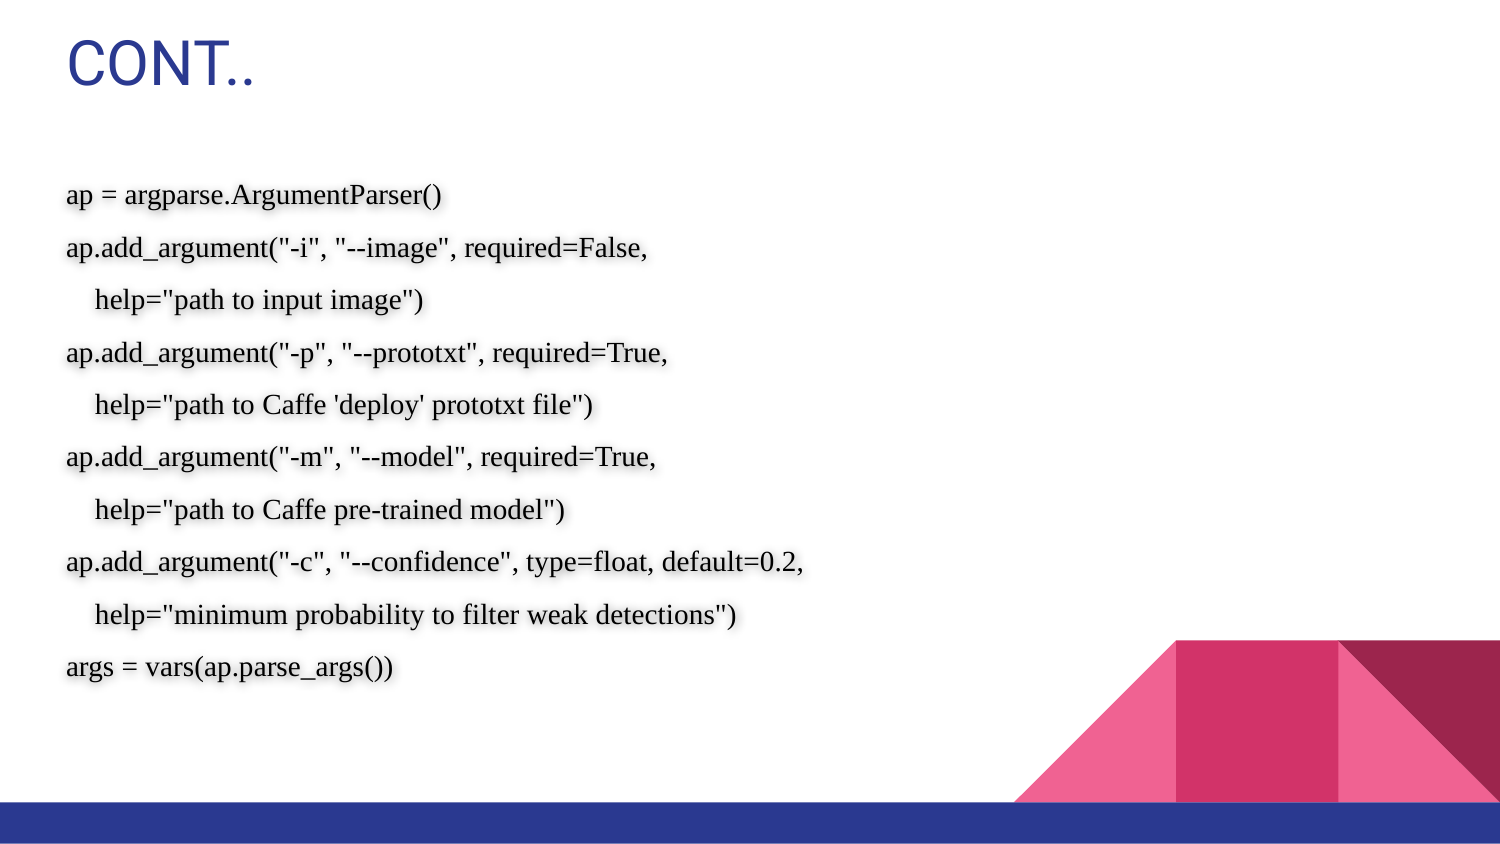

# CONT..

ap = argparse.ArgumentParser()
ap.add_argument("-i", "--image", required=False,
    help="path to input image")
ap.add_argument("-p", "--prototxt", required=True,
    help="path to Caffe 'deploy' prototxt file")
ap.add_argument("-m", "--model", required=True,
    help="path to Caffe pre-trained model")
ap.add_argument("-c", "--confidence", type=float, default=0.2,
    help="minimum probability to filter weak detections")
args = vars(ap.parse_args())